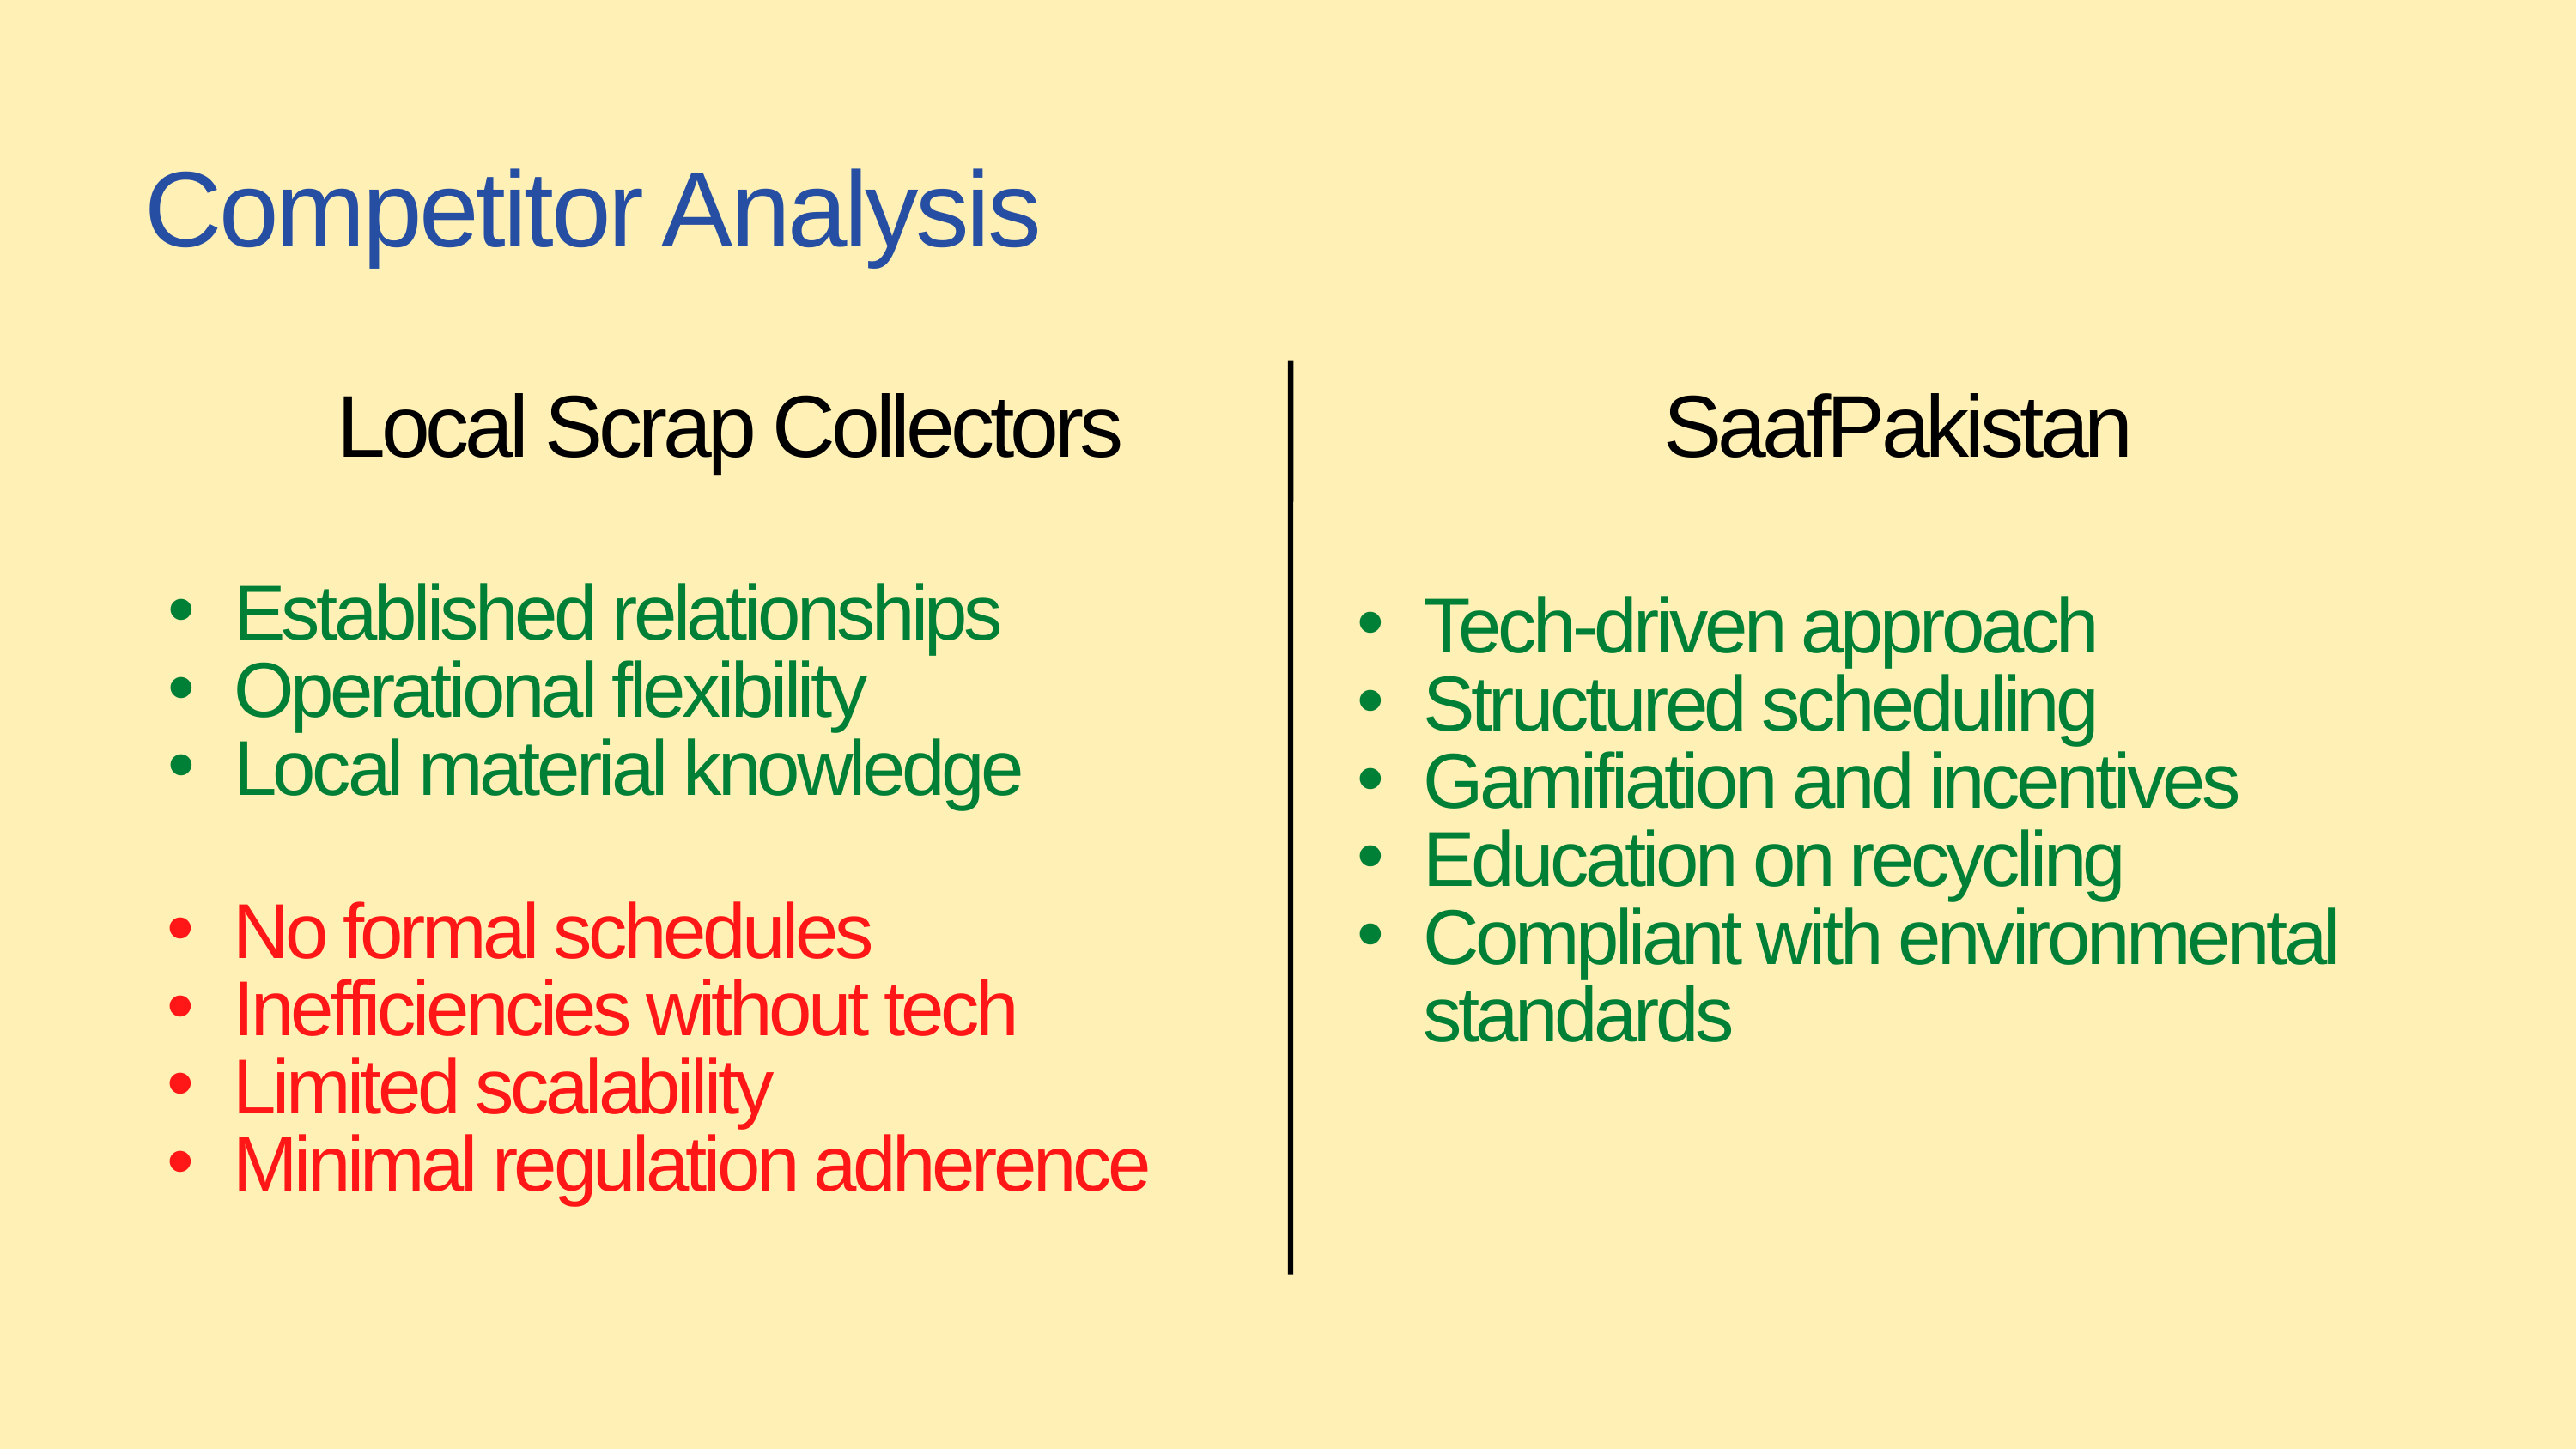

Competitor Analysis

 Local Scrap Collectors
SaafPakistan
Established relationships
Operational flexibility
Local material knowledge
Tech-driven approach
Structured scheduling
Gamifiation and incentives
Education on recycling
Compliant with environmental standards

No formal schedules
Inefficiencies without tech
Limited scalability
Minimal regulation adherence